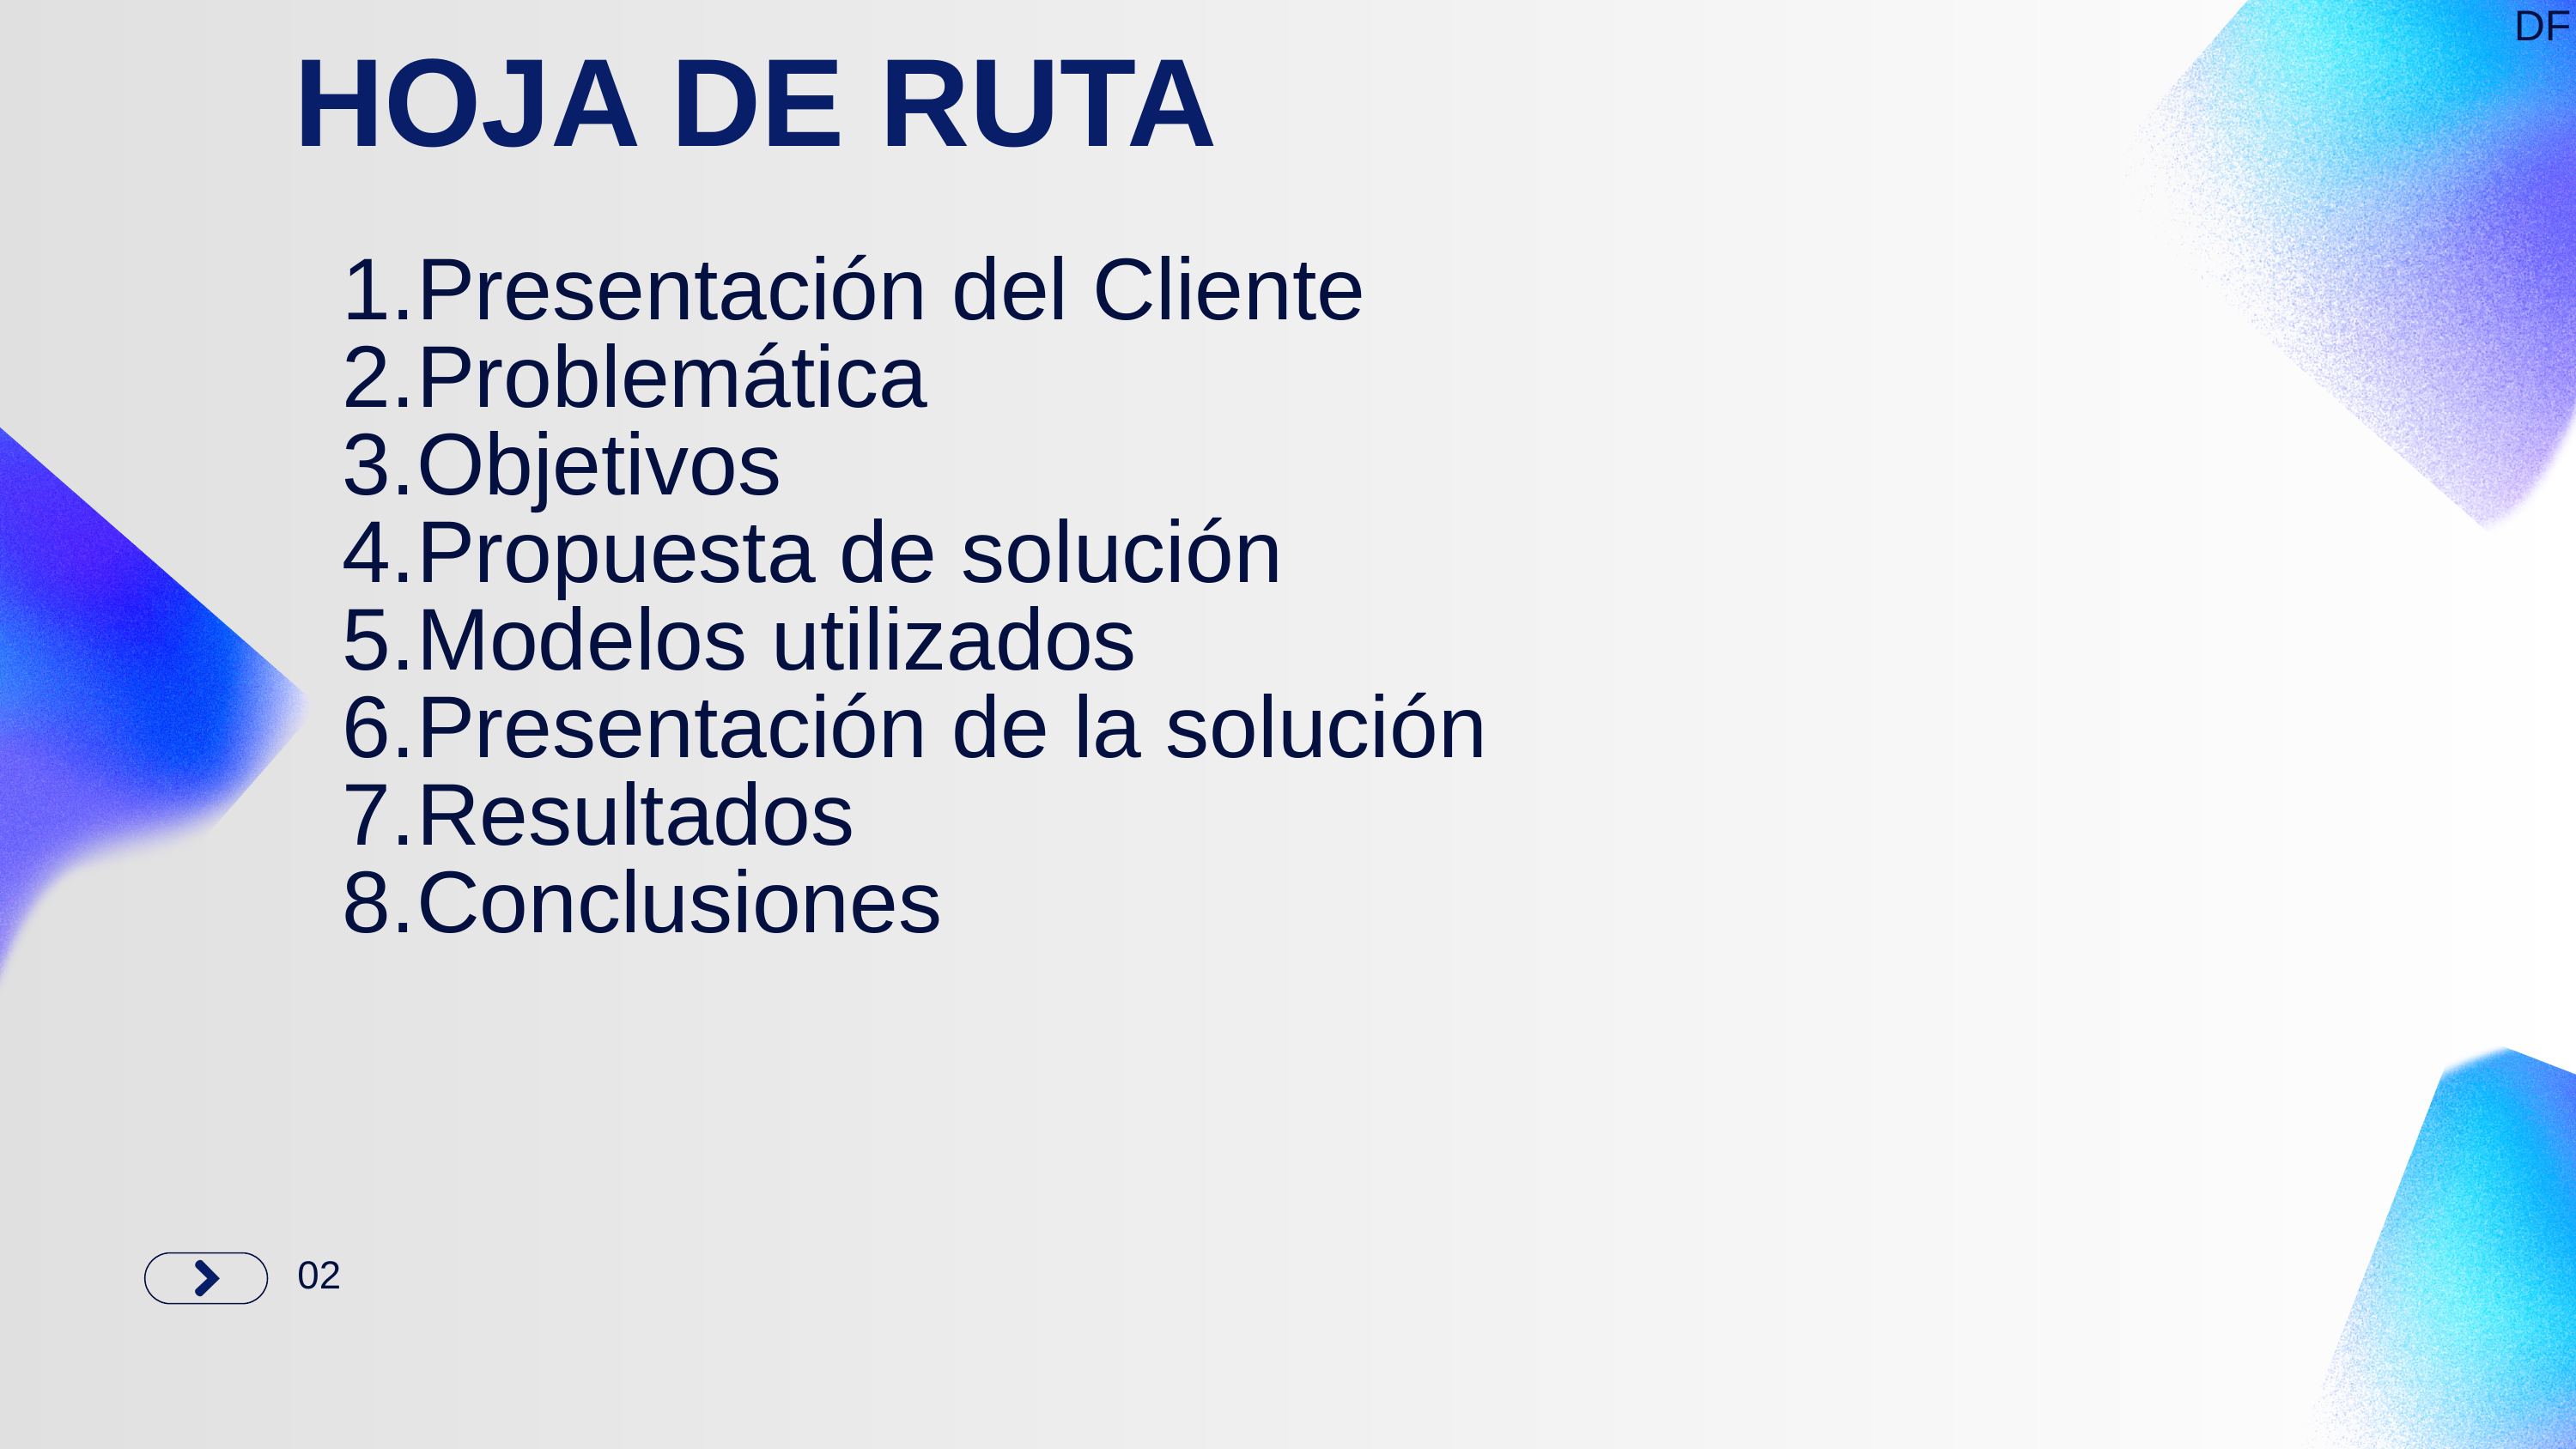

DF
HOJA DE RUTA
Presentación del Cliente
Problemática
Objetivos
Propuesta de solución
Modelos utilizados
Presentación de la solución
Resultados
Conclusiones

02